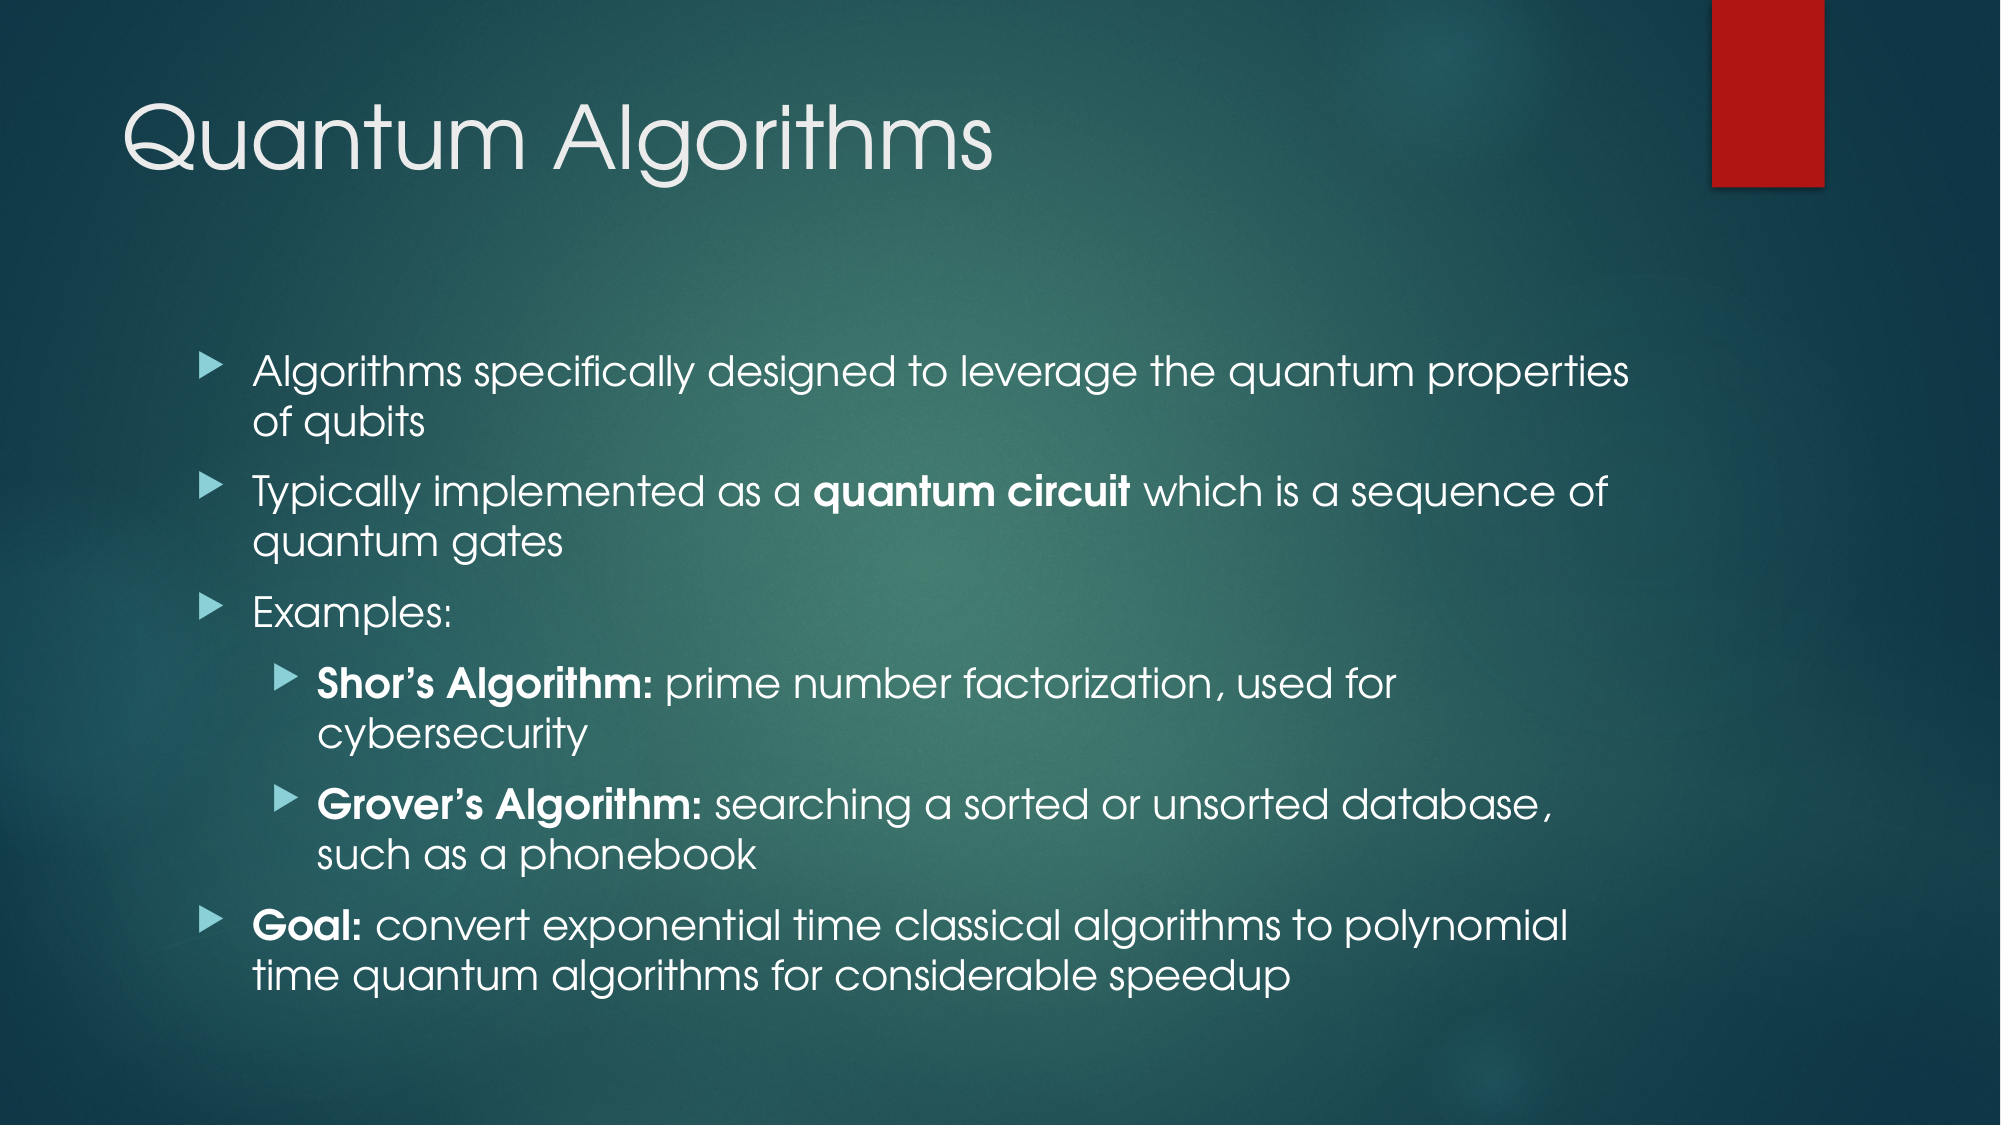

# Quantum Algorithms
Algorithms specifically designed to leverage the quantum properties of qubits
Typically implemented as a quantum circuit which is a sequence of quantum gates
Examples:
Shor’s Algorithm: prime number factorization, used for cybersecurity
Grover’s Algorithm: searching a sorted or unsorted database, such as a phonebook
Goal: convert exponential time classical algorithms to polynomial time quantum algorithms for considerable speedup